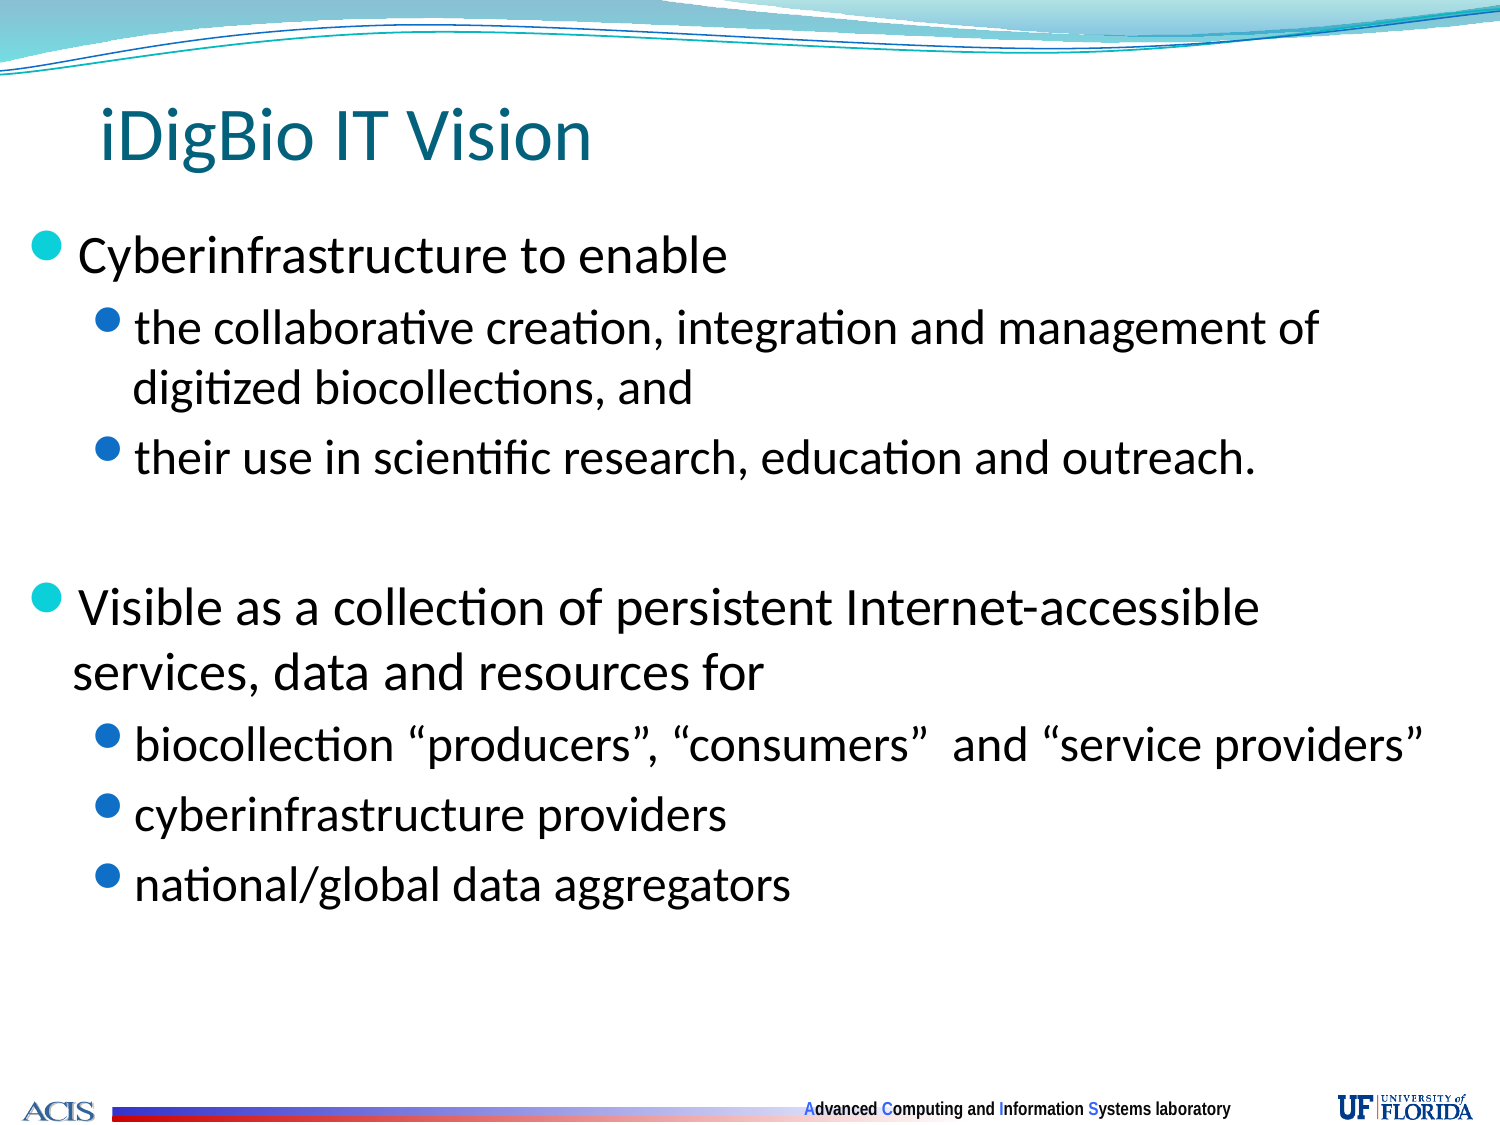

# iDigBio IT Vision
Cyberinfrastructure to enable
the collaborative creation, integration and management of digitized biocollections, and
their use in scientific research, education and outreach.

Visible as a collection of persistent Internet-accessible services, data and resources for
biocollection “producers”, “consumers”  and “service providers”
cyberinfrastructure providers
national/global data aggregators